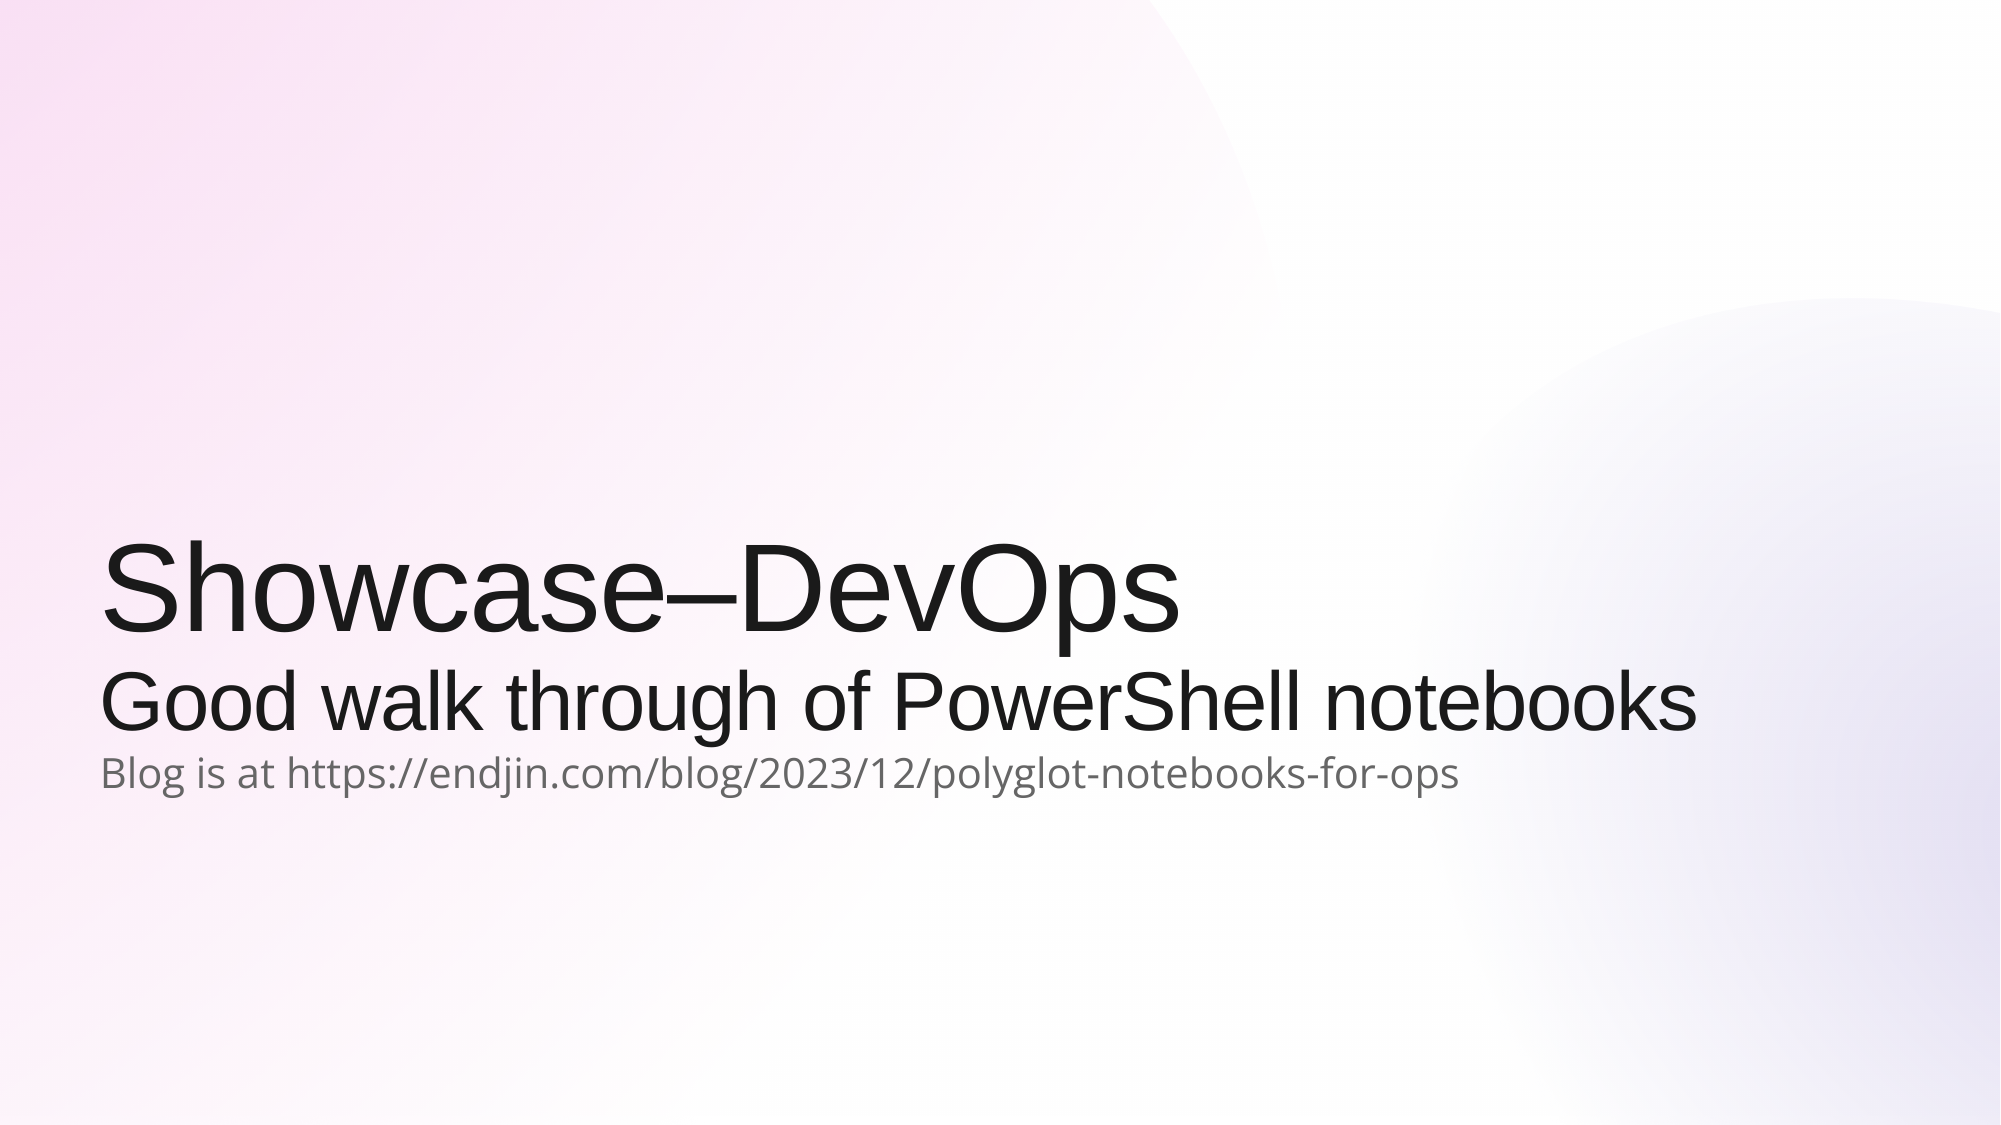

# Showcase–DevOps Good walk through of PowerShell notebooks
Blog is at https://endjin.com/blog/2023/12/polyglot-notebooks-for-ops